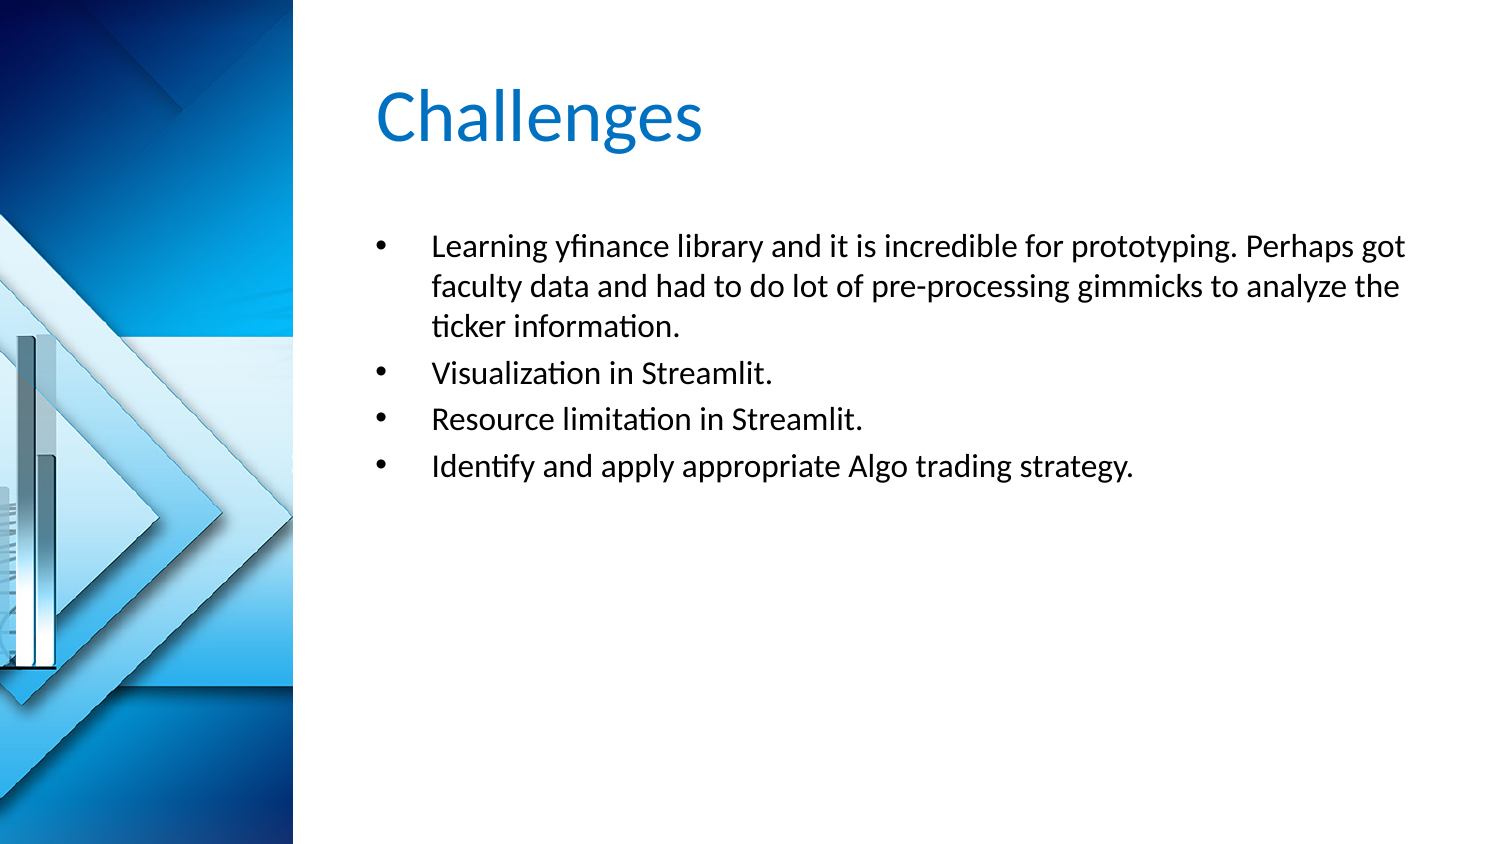

# Challenges

Learning yfinance library and it is incredible for prototyping. Perhaps got faculty data and had to do lot of pre-processing gimmicks to analyze the ticker information.
Visualization in Streamlit.
Resource limitation in Streamlit.
Identify and apply appropriate Algo trading strategy.